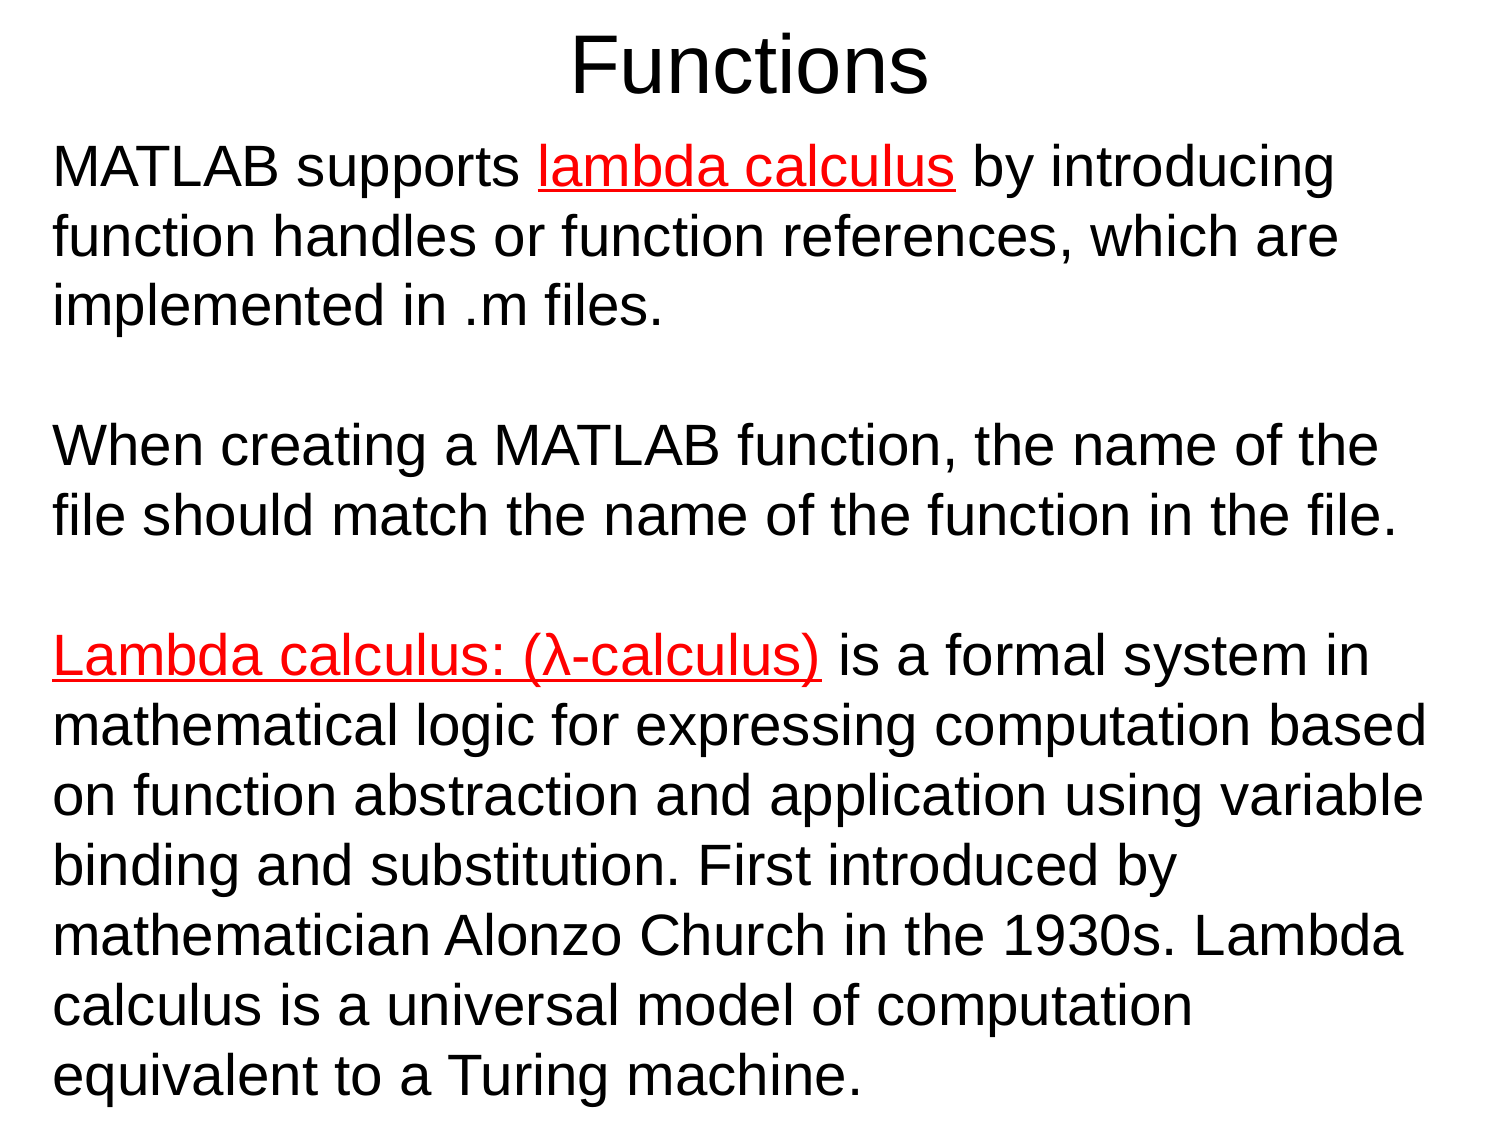

# Functions
MATLAB supports lambda calculus by introducing function handles or function references, which are implemented in .m files.

When creating a MATLAB function, the name of the file should match the name of the function in the file.

Lambda calculus: (λ-calculus) is a formal system in mathematical logic for expressing computation based on function abstraction and application using variable binding and substitution. First introduced by mathematician Alonzo Church in the 1930s. Lambda calculus is a universal model of computation equivalent to a Turing machine.